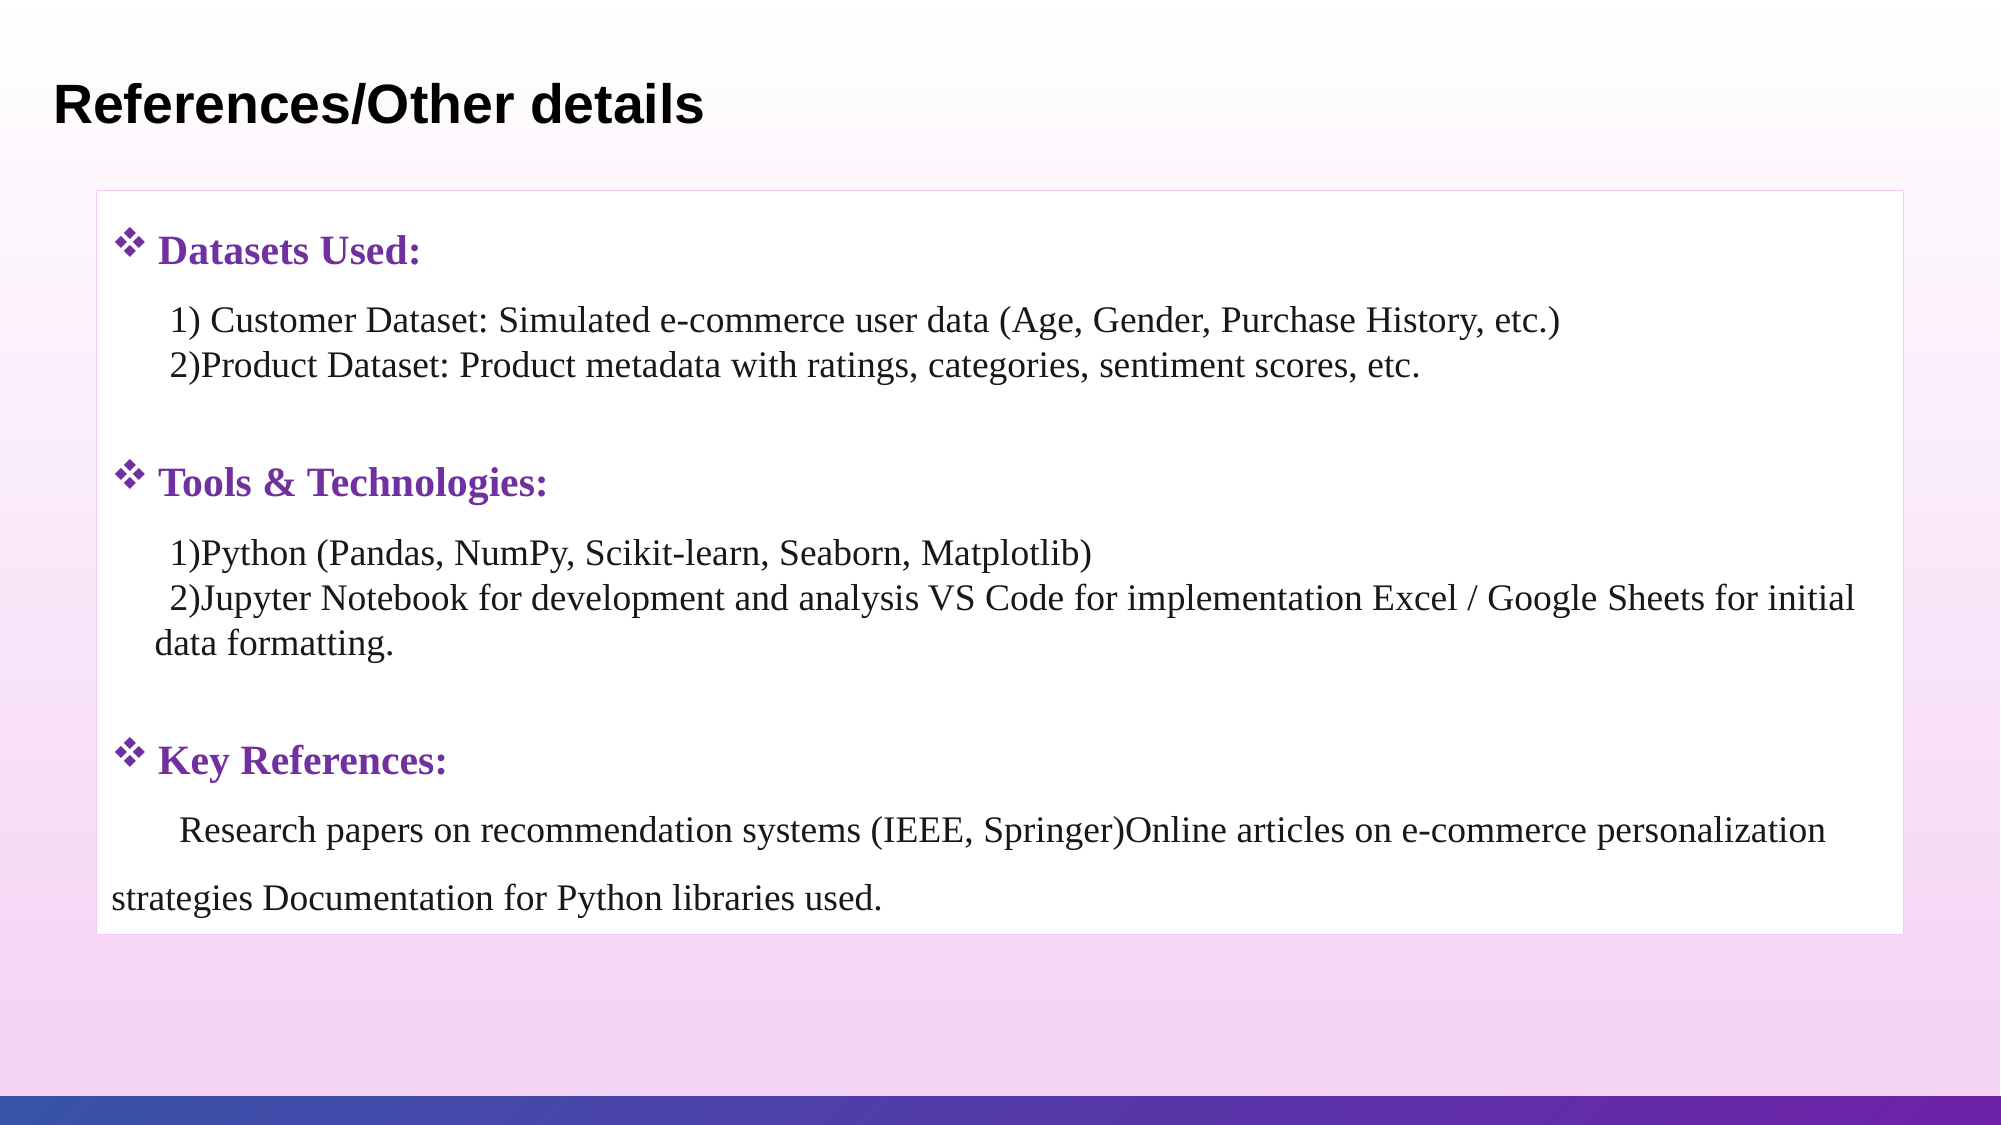

References/Other details
Datasets Used:
1) Customer Dataset: Simulated e-commerce user data (Age, Gender, Purchase History, etc.)
2)Product Dataset: Product metadata with ratings, categories, sentiment scores, etc.

Tools & Technologies:
1)Python (Pandas, NumPy, Scikit-learn, Seaborn, Matplotlib)
2)Jupyter Notebook for development and analysis VS Code for implementation Excel / Google Sheets for initial data formatting.

Key References:
 Research papers on recommendation systems (IEEE, Springer)Online articles on e-commerce personalization strategies Documentation for Python libraries used.